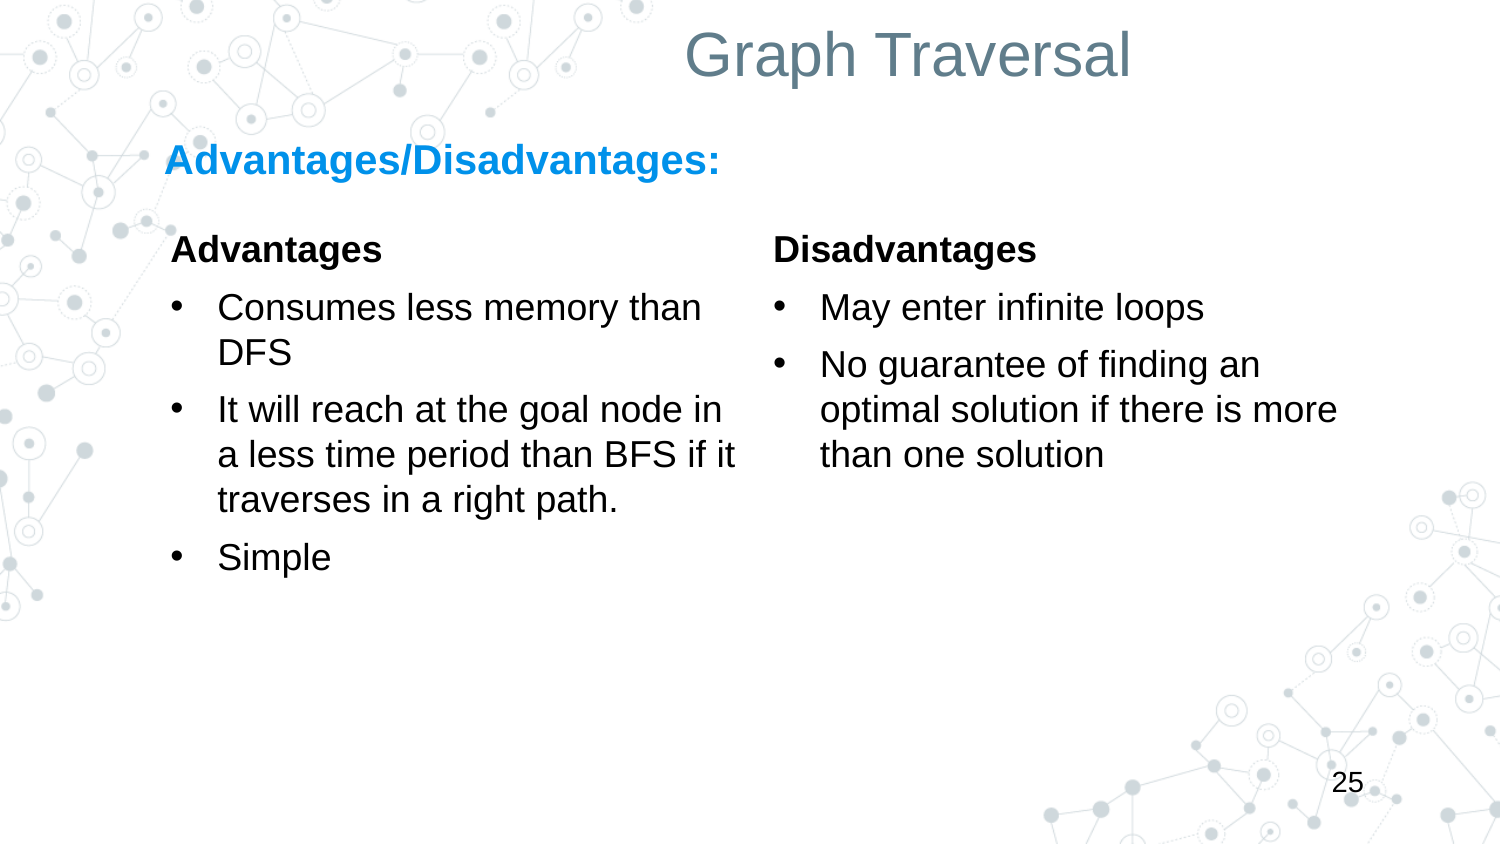

Graph Traversal
Advantages/Disadvantages:
Advantages
Consumes less memory than DFS
It will reach at the goal node in a less time period than BFS if it traverses in a right path.
Simple
Disadvantages
May enter infinite loops
No guarantee of finding an optimal solution if there is more than one solution